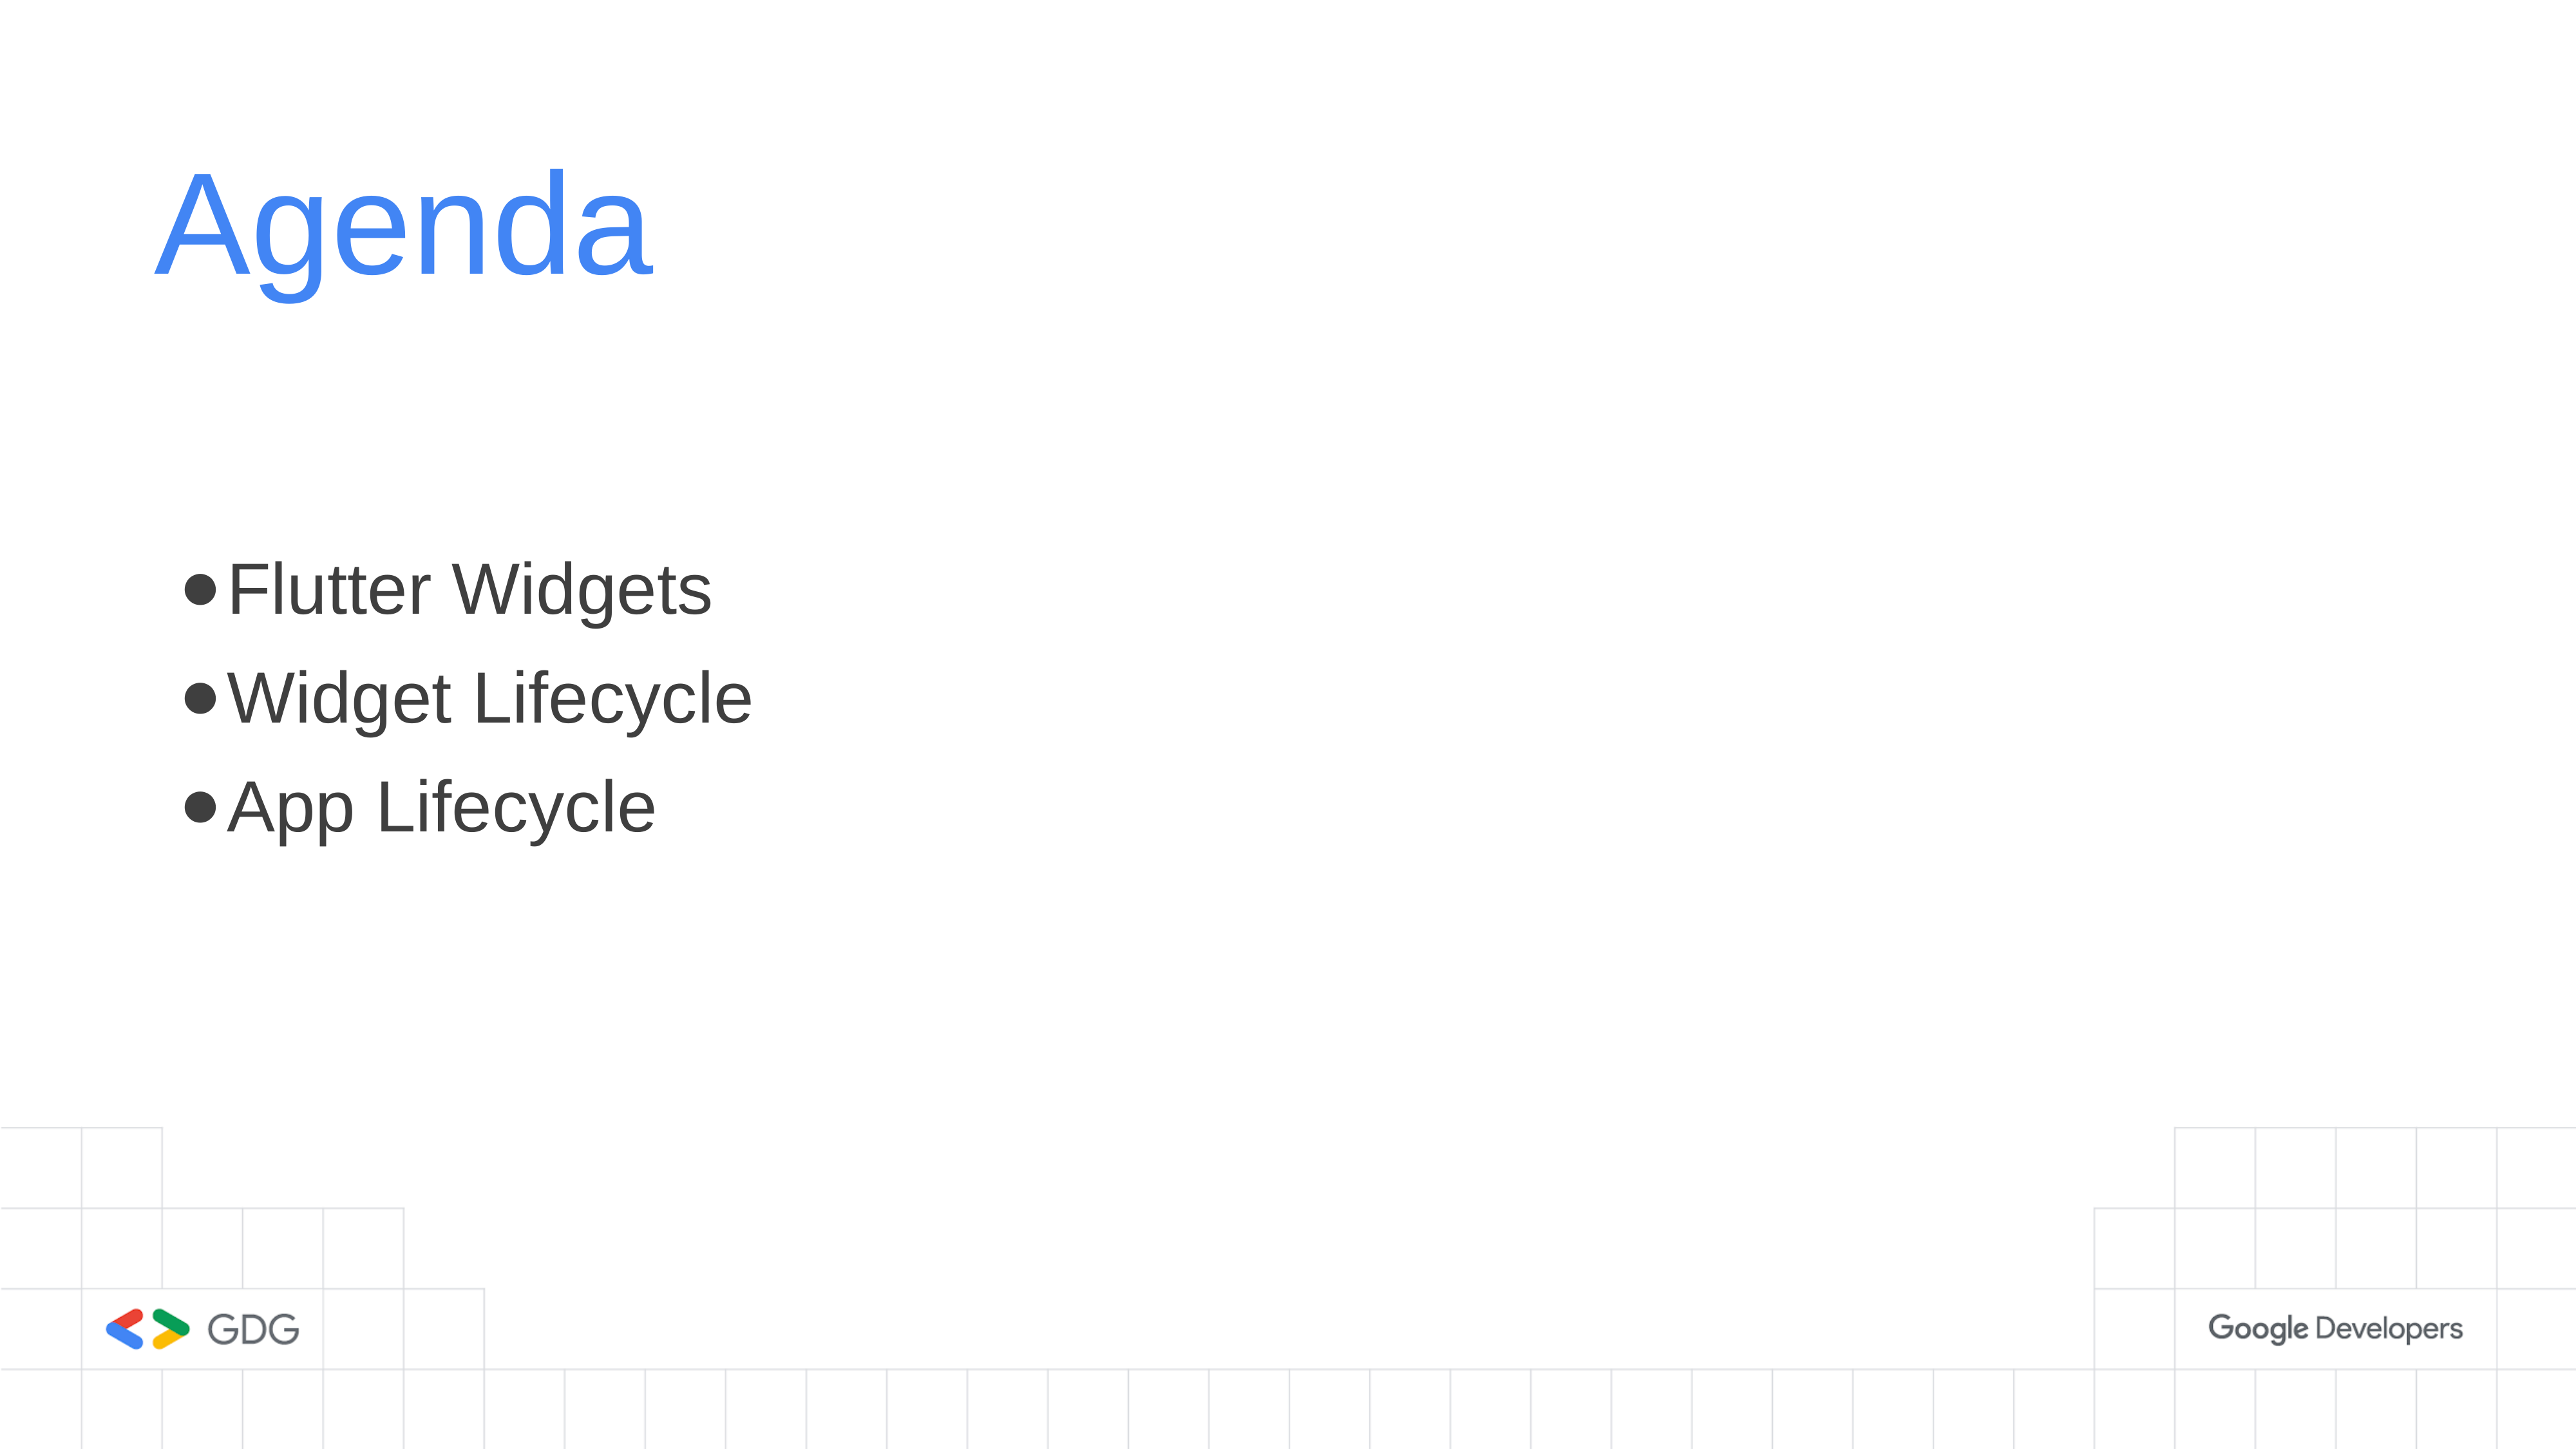

# Agenda

Flutter Widgets
Widget Lifecycle
App Lifecycle